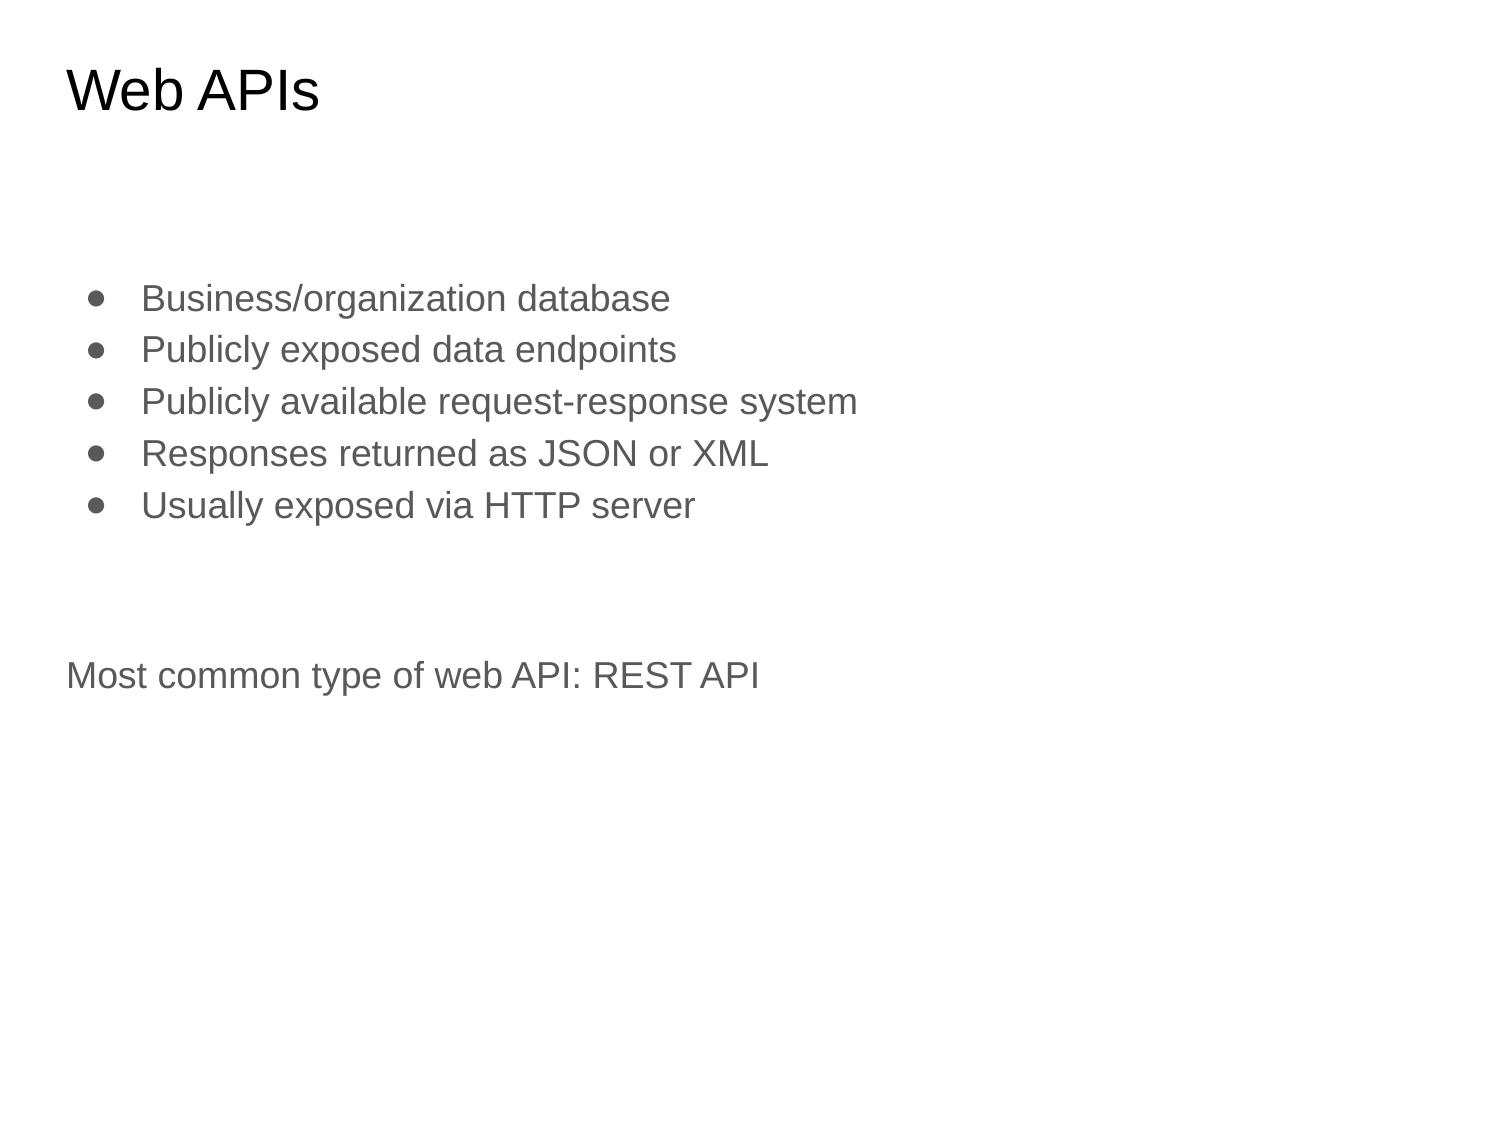

# Web APIs
Business/organization database
Publicly exposed data endpoints
Publicly available request-response system
Responses returned as JSON or XML
Usually exposed via HTTP server

Most common type of web API: REST API